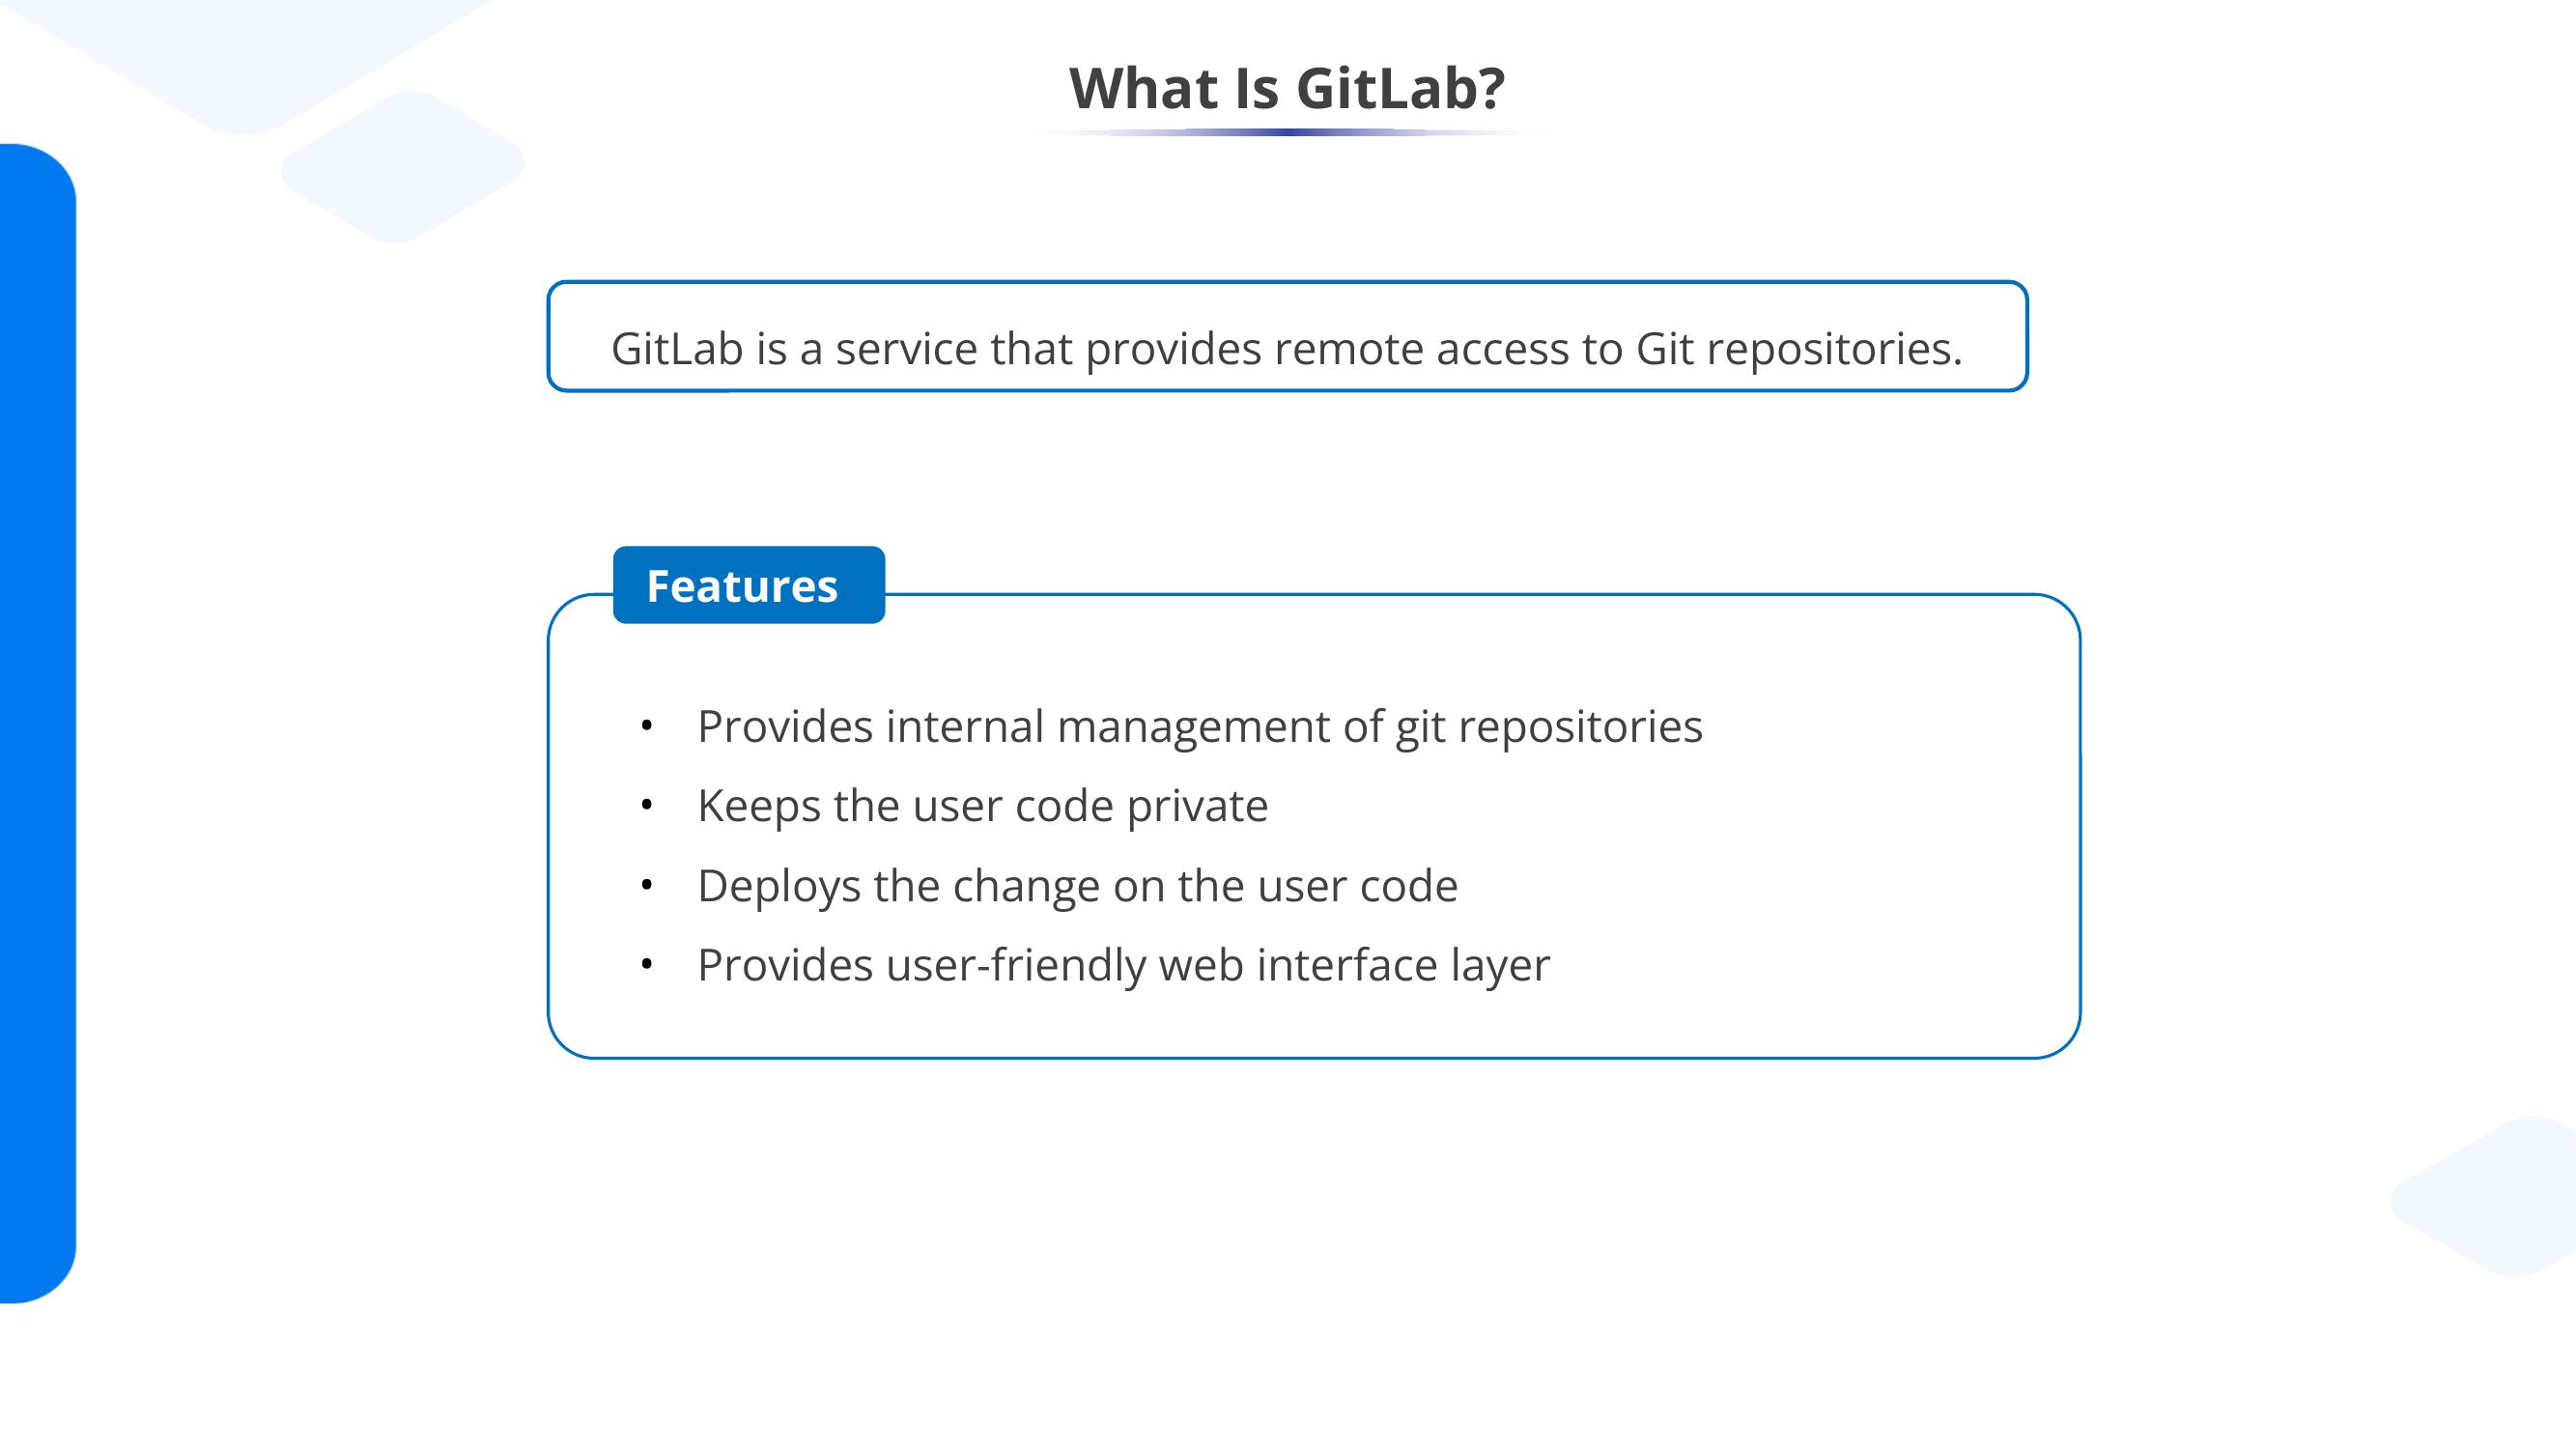

# What Is GitLab?

GitLab is a service that provides remote access to Git repositories.

Features

Provides internal management of git repositories
Keeps the user code private
Deploys the change on the user code
Provides user-friendly web interface layer